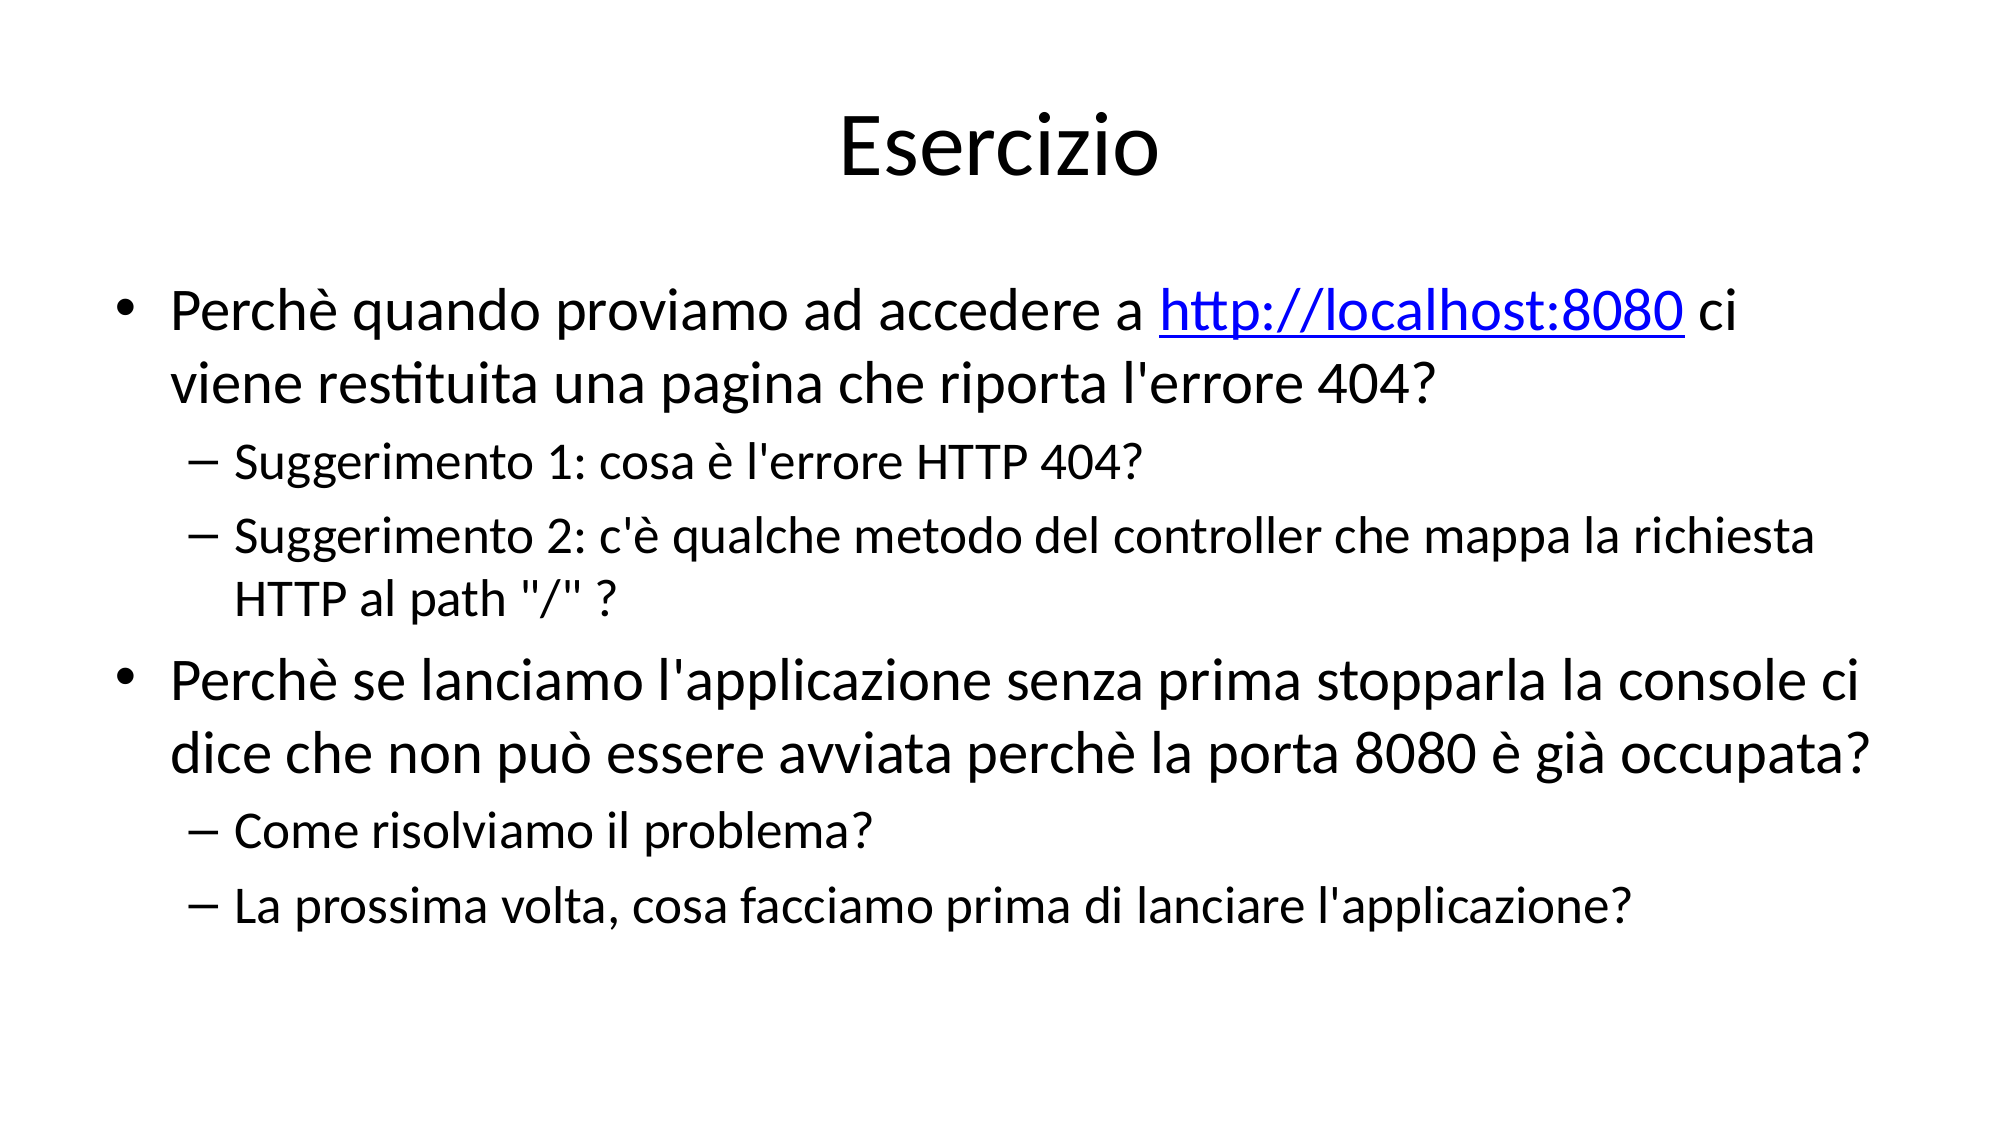

# Esercizio
Perchè quando proviamo ad accedere a http://localhost:8080 ci viene restituita una pagina che riporta l'errore 404?
Suggerimento 1: cosa è l'errore HTTP 404?
Suggerimento 2: c'è qualche metodo del controller che mappa la richiesta HTTP al path "/" ?
Perchè se lanciamo l'applicazione senza prima stopparla la console ci dice che non può essere avviata perchè la porta 8080 è già occupata?
Come risolviamo il problema?
La prossima volta, cosa facciamo prima di lanciare l'applicazione?